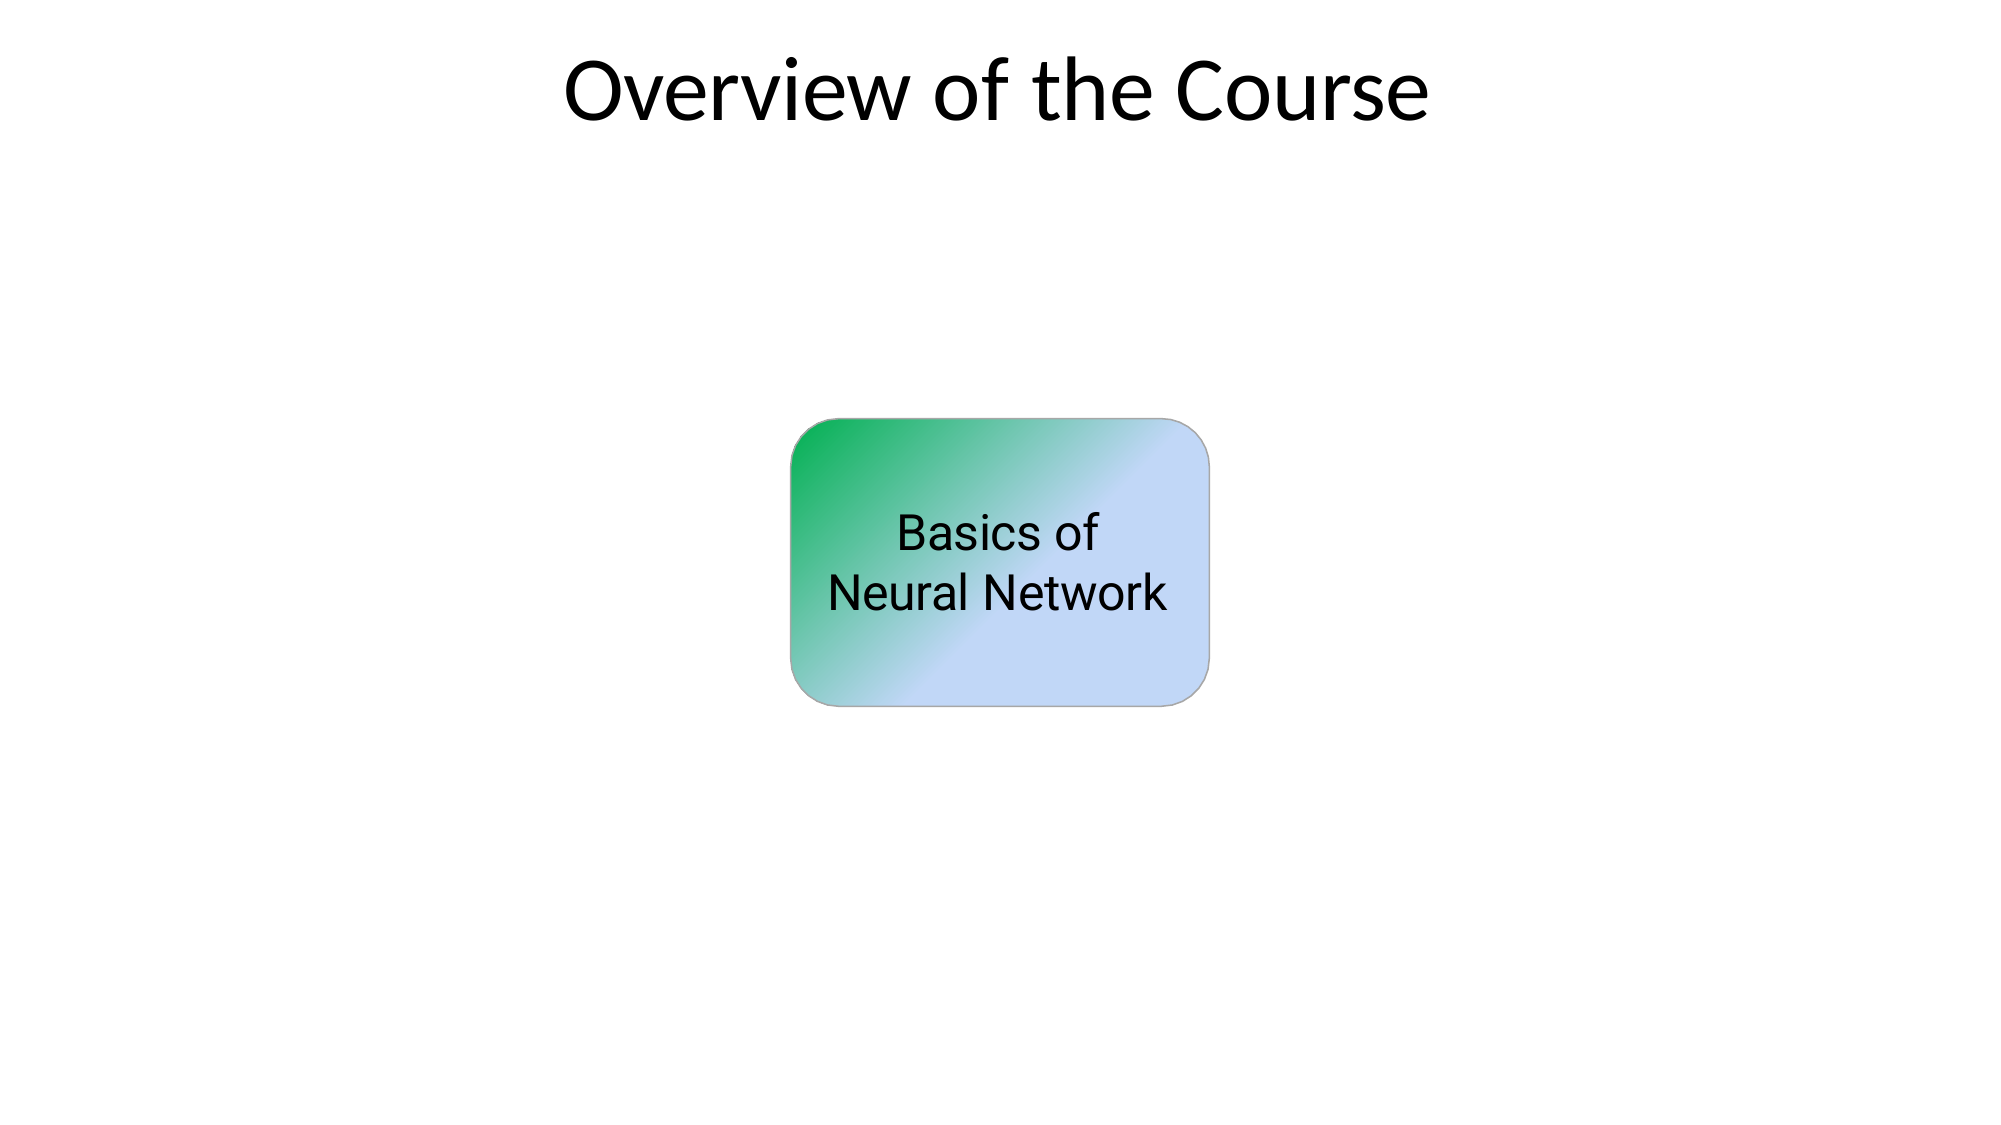

# Overview of the Course

Basics of  Neural Network